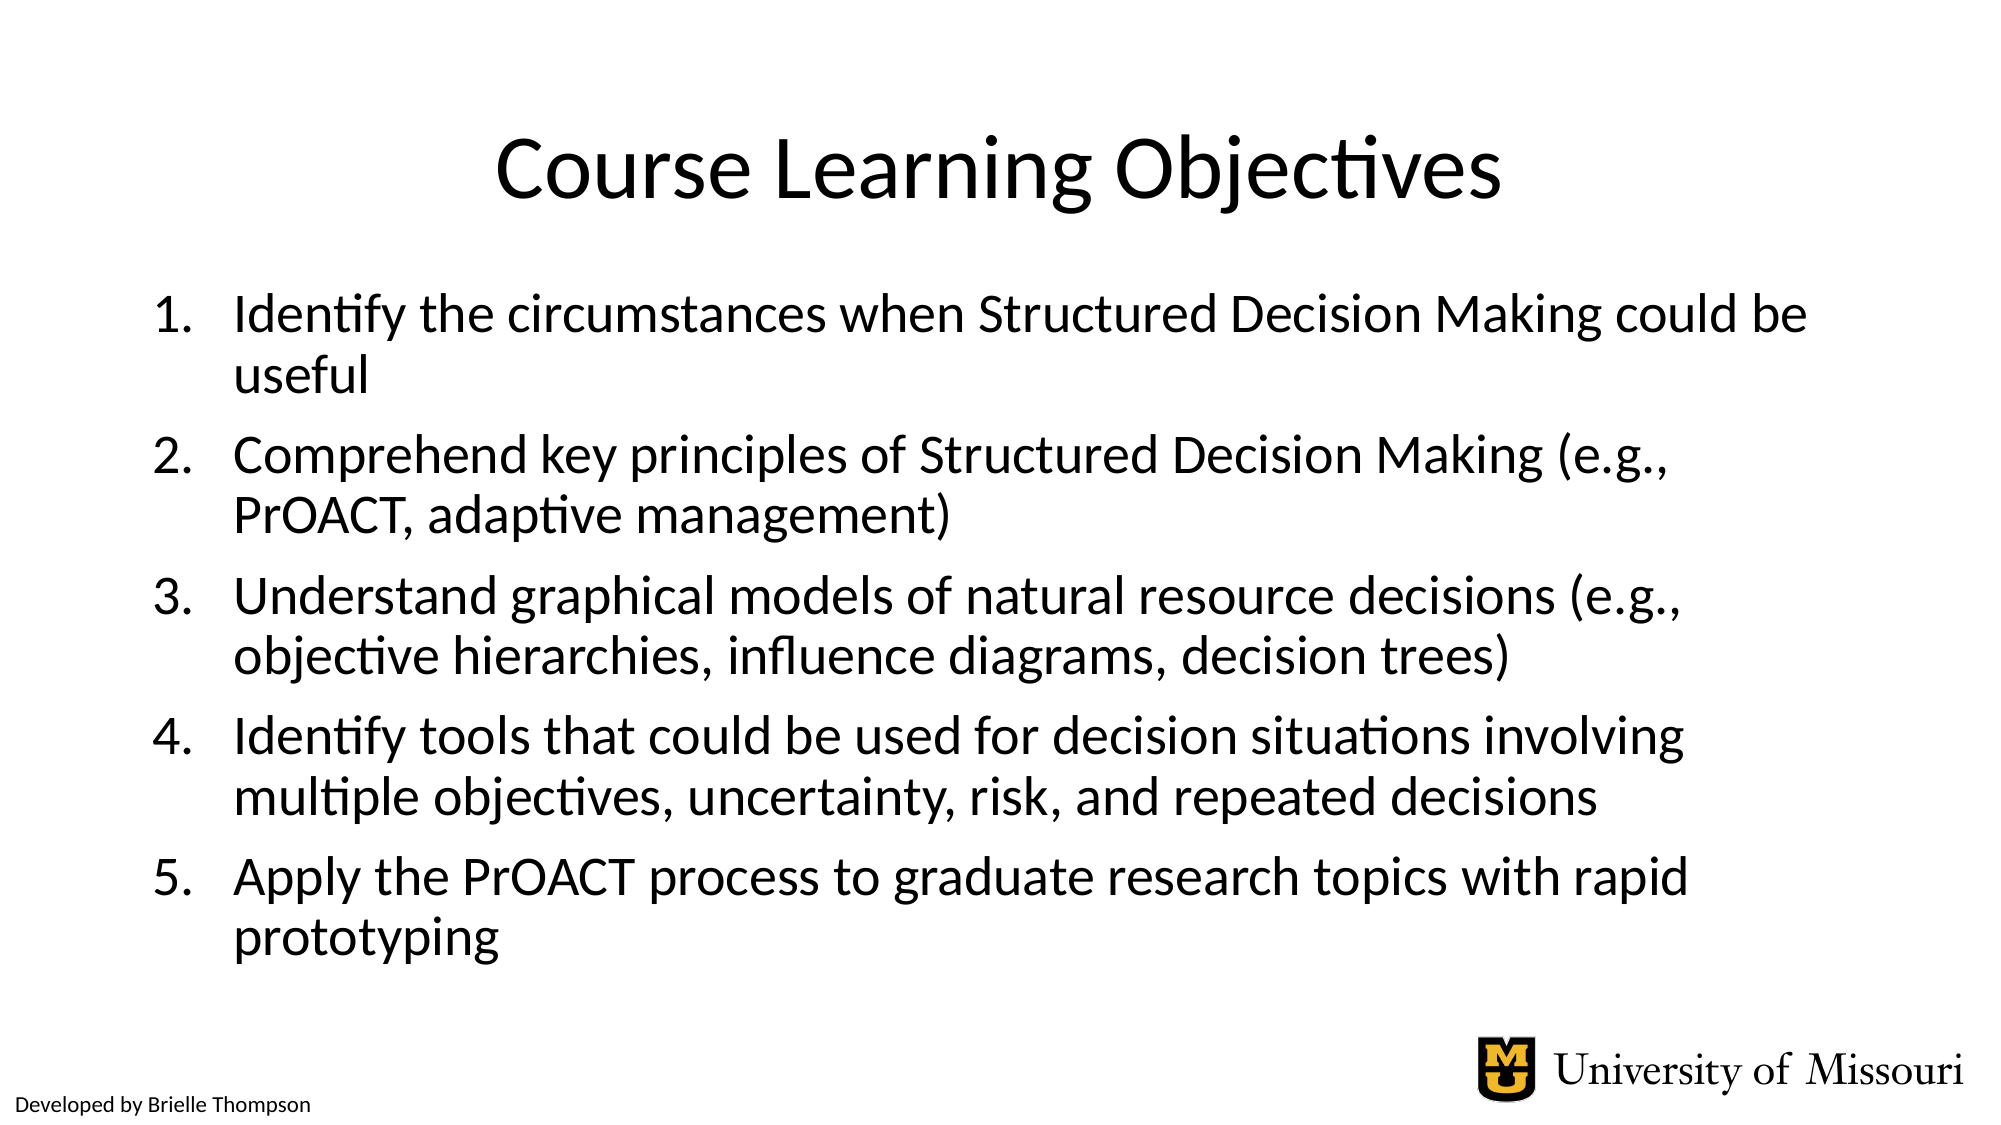

# Course Learning Objectives
Identify the circumstances when Structured Decision Making could be useful
Comprehend key principles of Structured Decision Making (e.g., PrOACT, adaptive management)
Understand graphical models of natural resource decisions (e.g., objective hierarchies, influence diagrams, decision trees)
Identify tools that could be used for decision situations involving multiple objectives, uncertainty, risk, and repeated decisions
Apply the PrOACT process to graduate research topics with rapid prototyping
Developed by Brielle Thompson